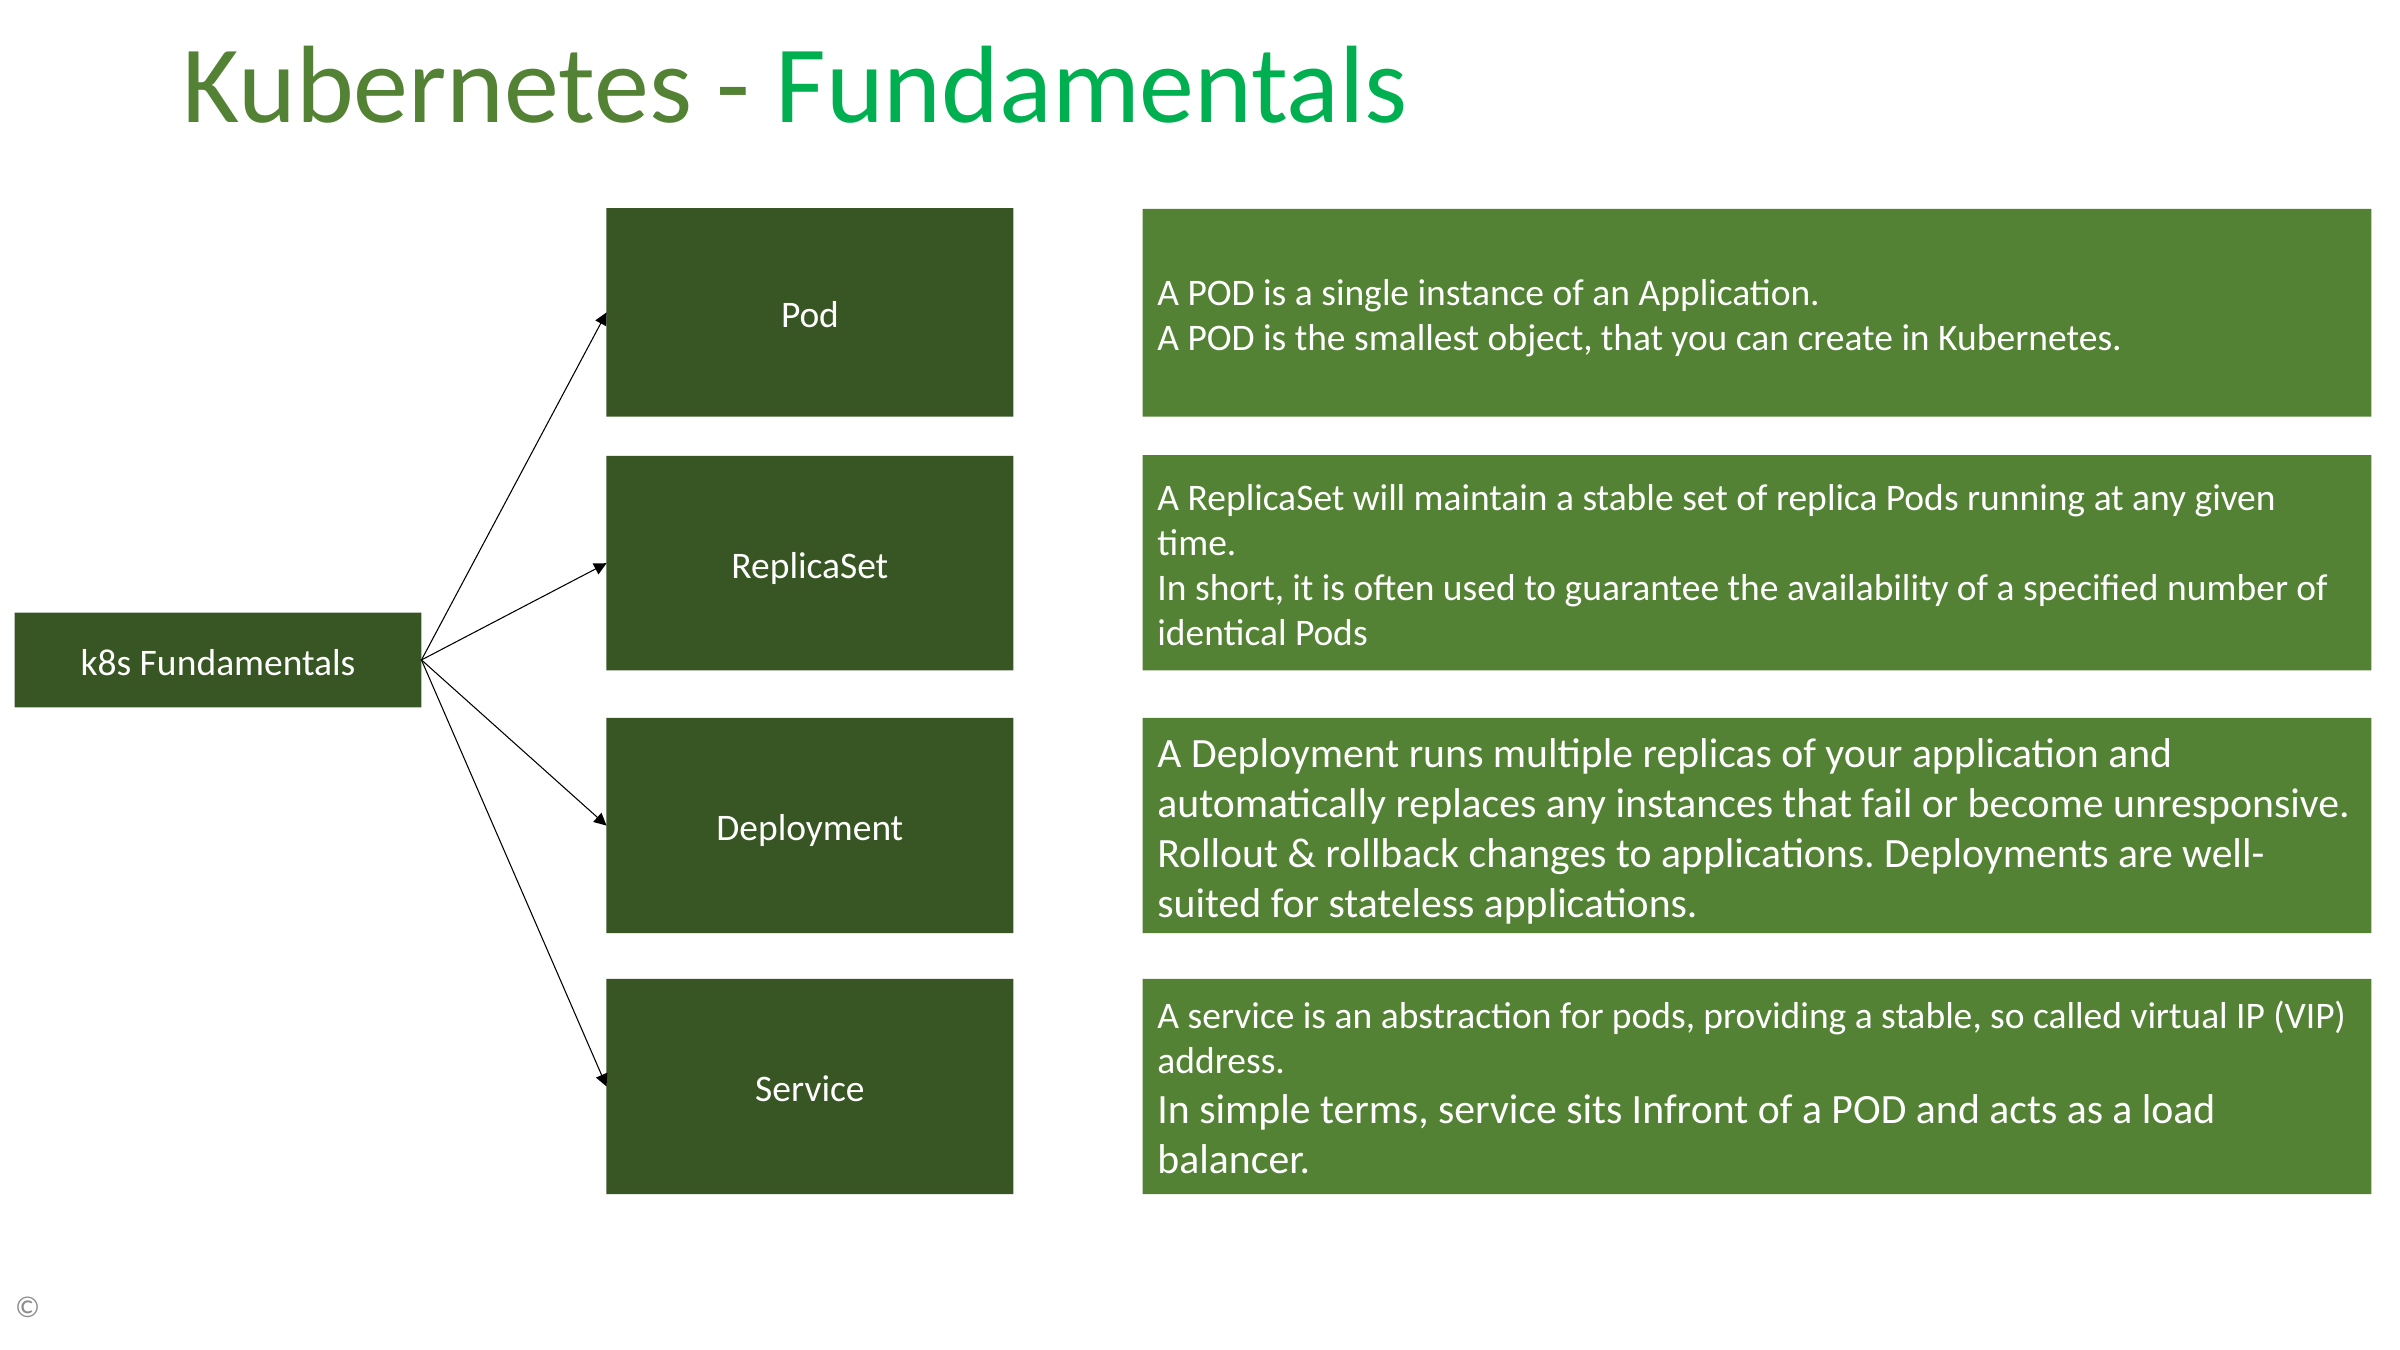

# Kubernetes - Fundamentals
Pod
A POD is a single instance of an Application.
A POD is the smallest object, that you can create in Kubernetes.
A ReplicaSet will maintain a stable set of replica Pods running at any given time.
In short, it is often used to guarantee the availability of a specified number of identical Pods
ReplicaSet
k8s Fundamentals
Deployment
A Deployment runs multiple replicas of your application and automatically replaces any instances that fail or become unresponsive.
Rollout & rollback changes to applications. Deployments are well-suited for stateless applications.
A service is an abstraction for pods, providing a stable, so called virtual IP (VIP) address.
In simple terms, service sits Infront of a POD and acts as a load balancer.
Service
©